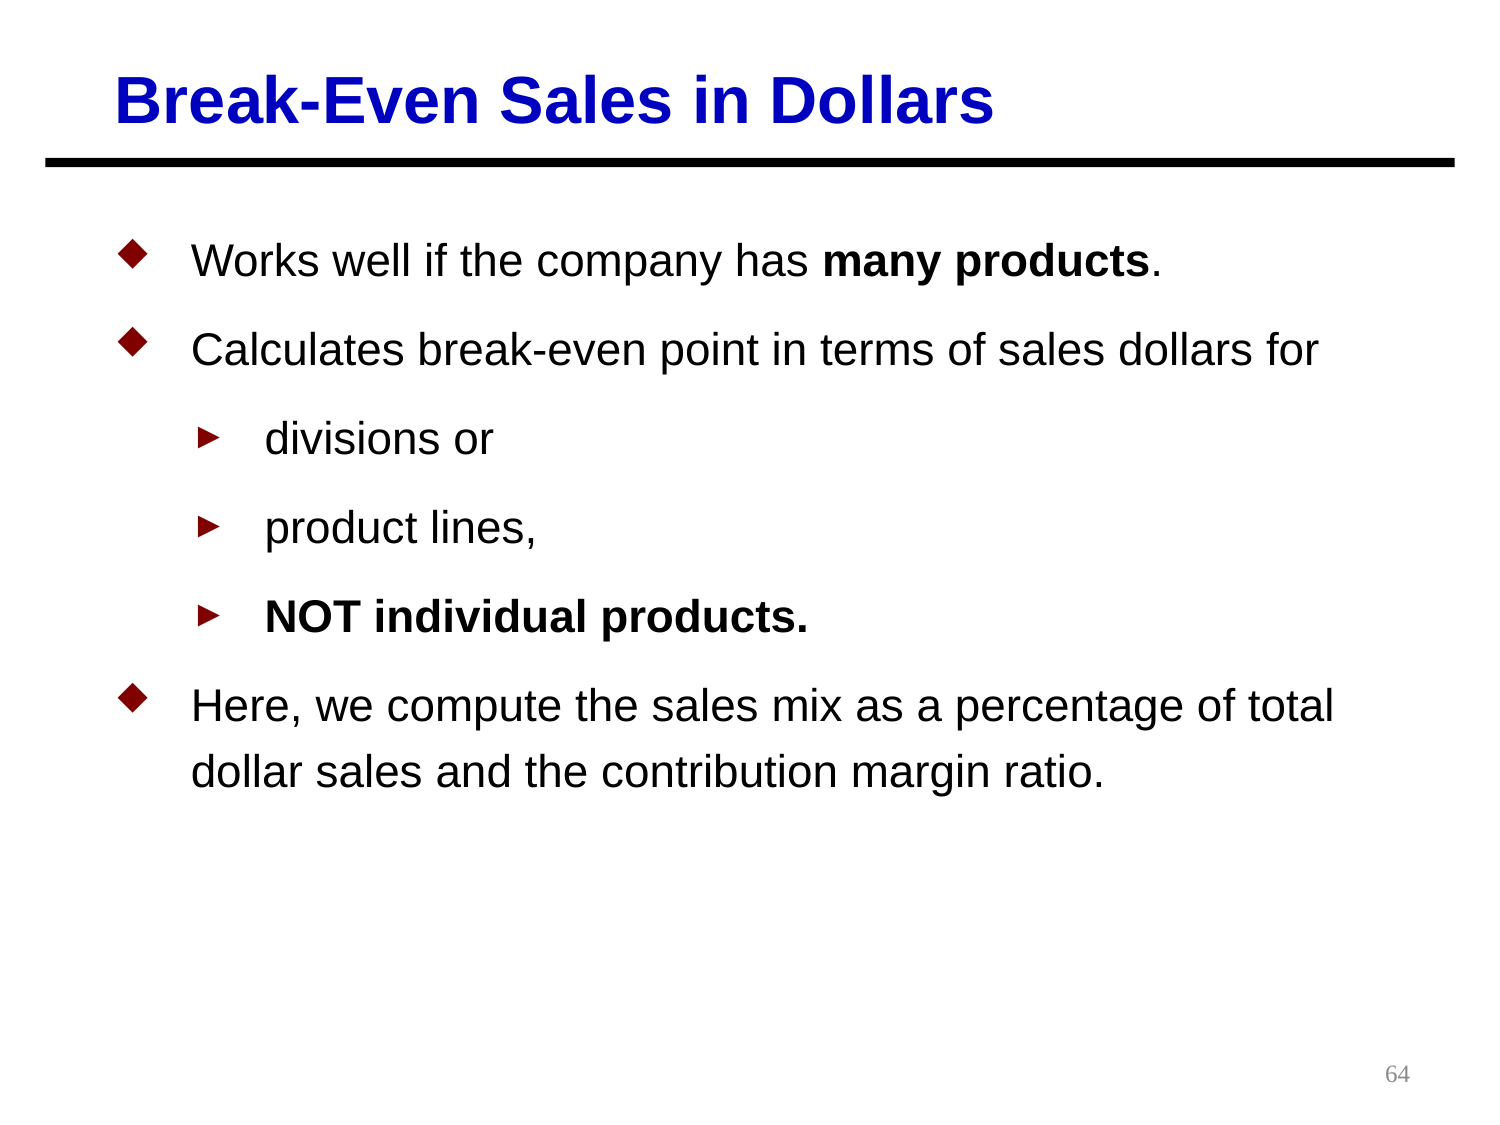

Break-Even Sales in Dollars

Works well if the company has many products.
Calculates break-even point in terms of sales dollars for
divisions or
product lines,
NOT individual products.
Here, we compute the sales mix as a percentage of total dollar sales and the contribution margin ratio.
64